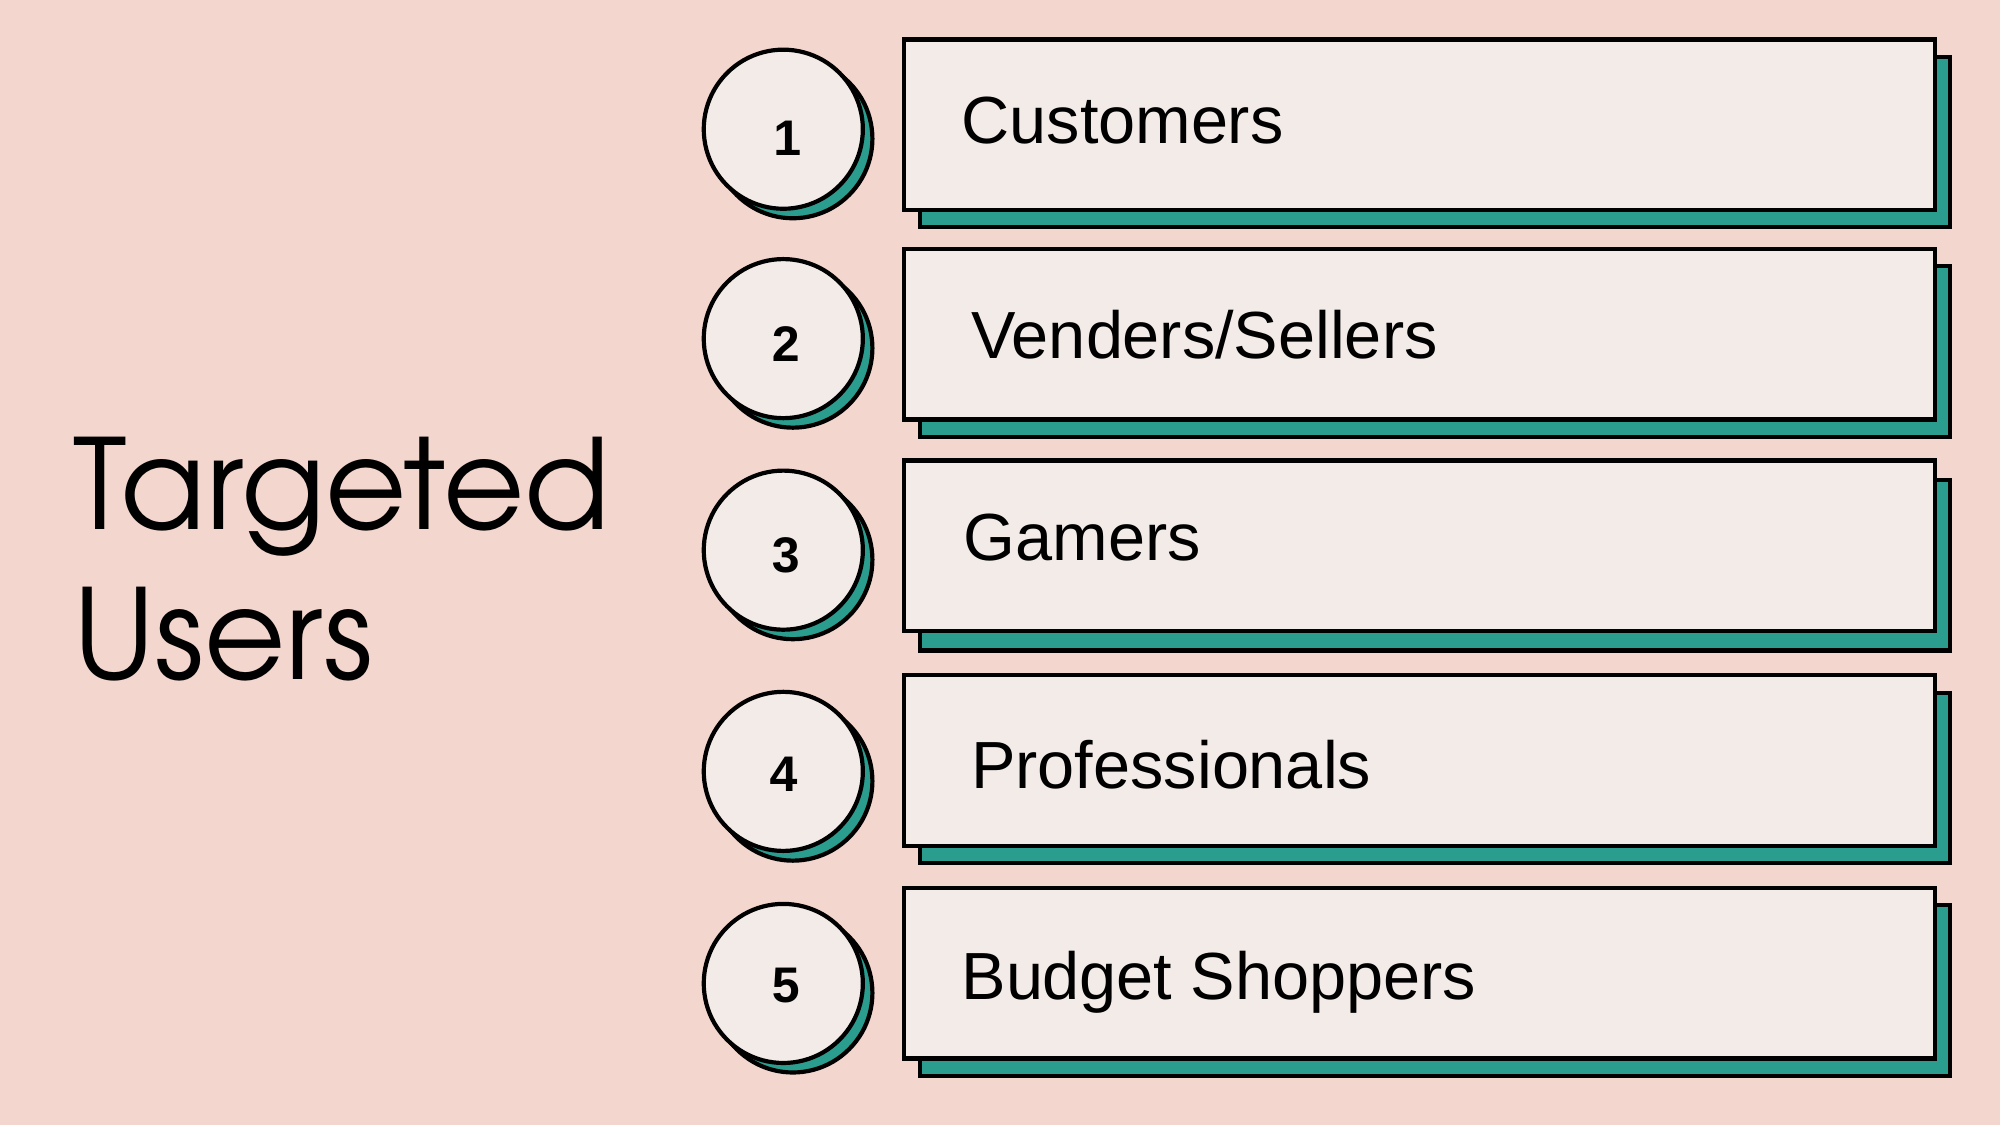

Customers
1
Venders/Sellers
2
# Targeted Users
Gamers
3
Professionals
4
Budget Shoppers
5